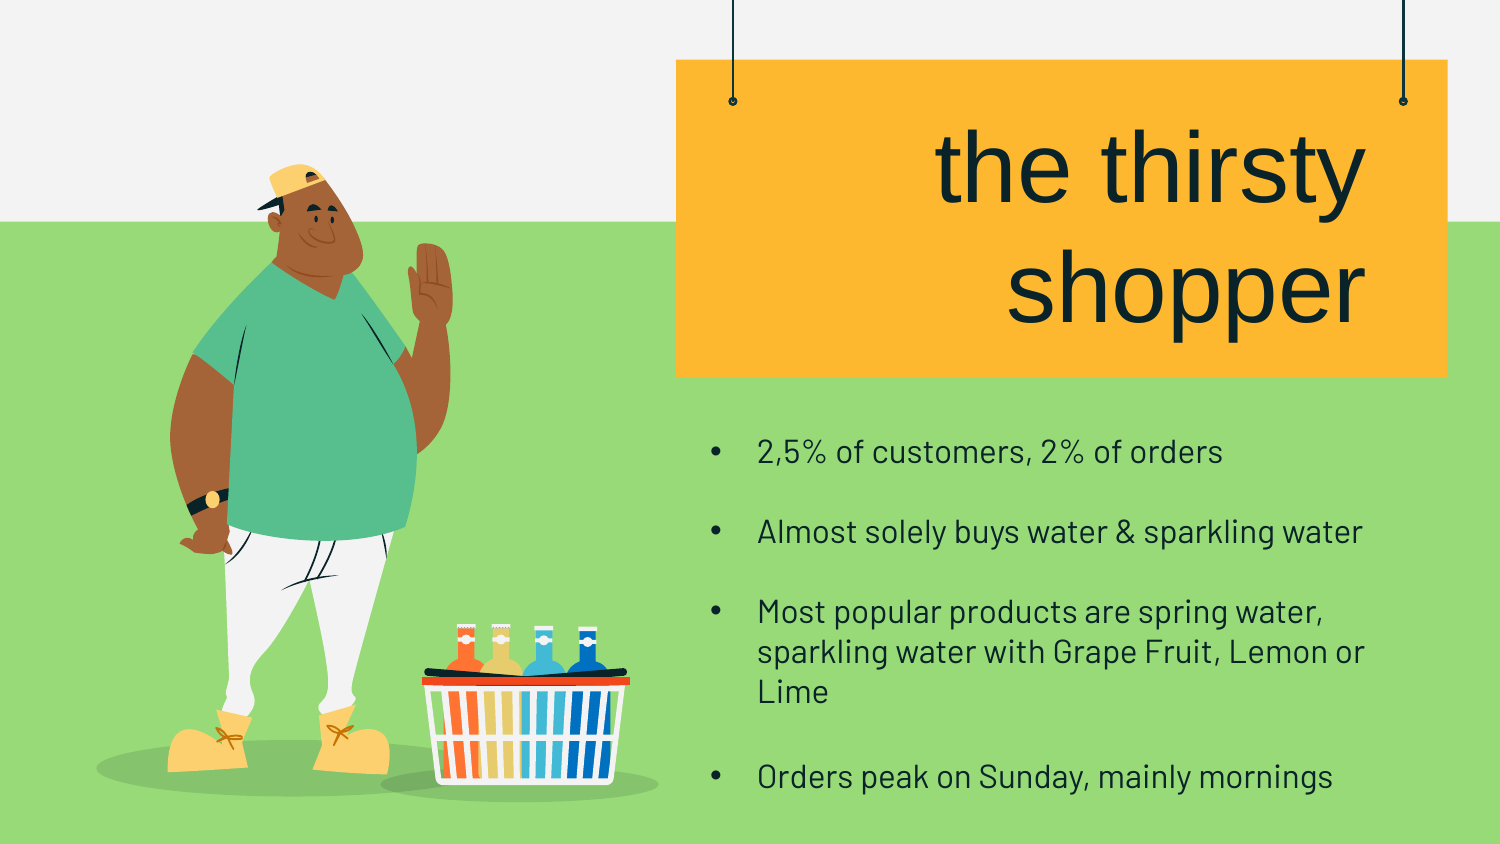

# the thirsty shopper

2,5% of customers, 2% of orders

Almost solely buys water & sparkling water

Most popular products are spring water, sparkling water with Grape Fruit, Lemon or Lime

Orders peak on Sunday, mainly mornings